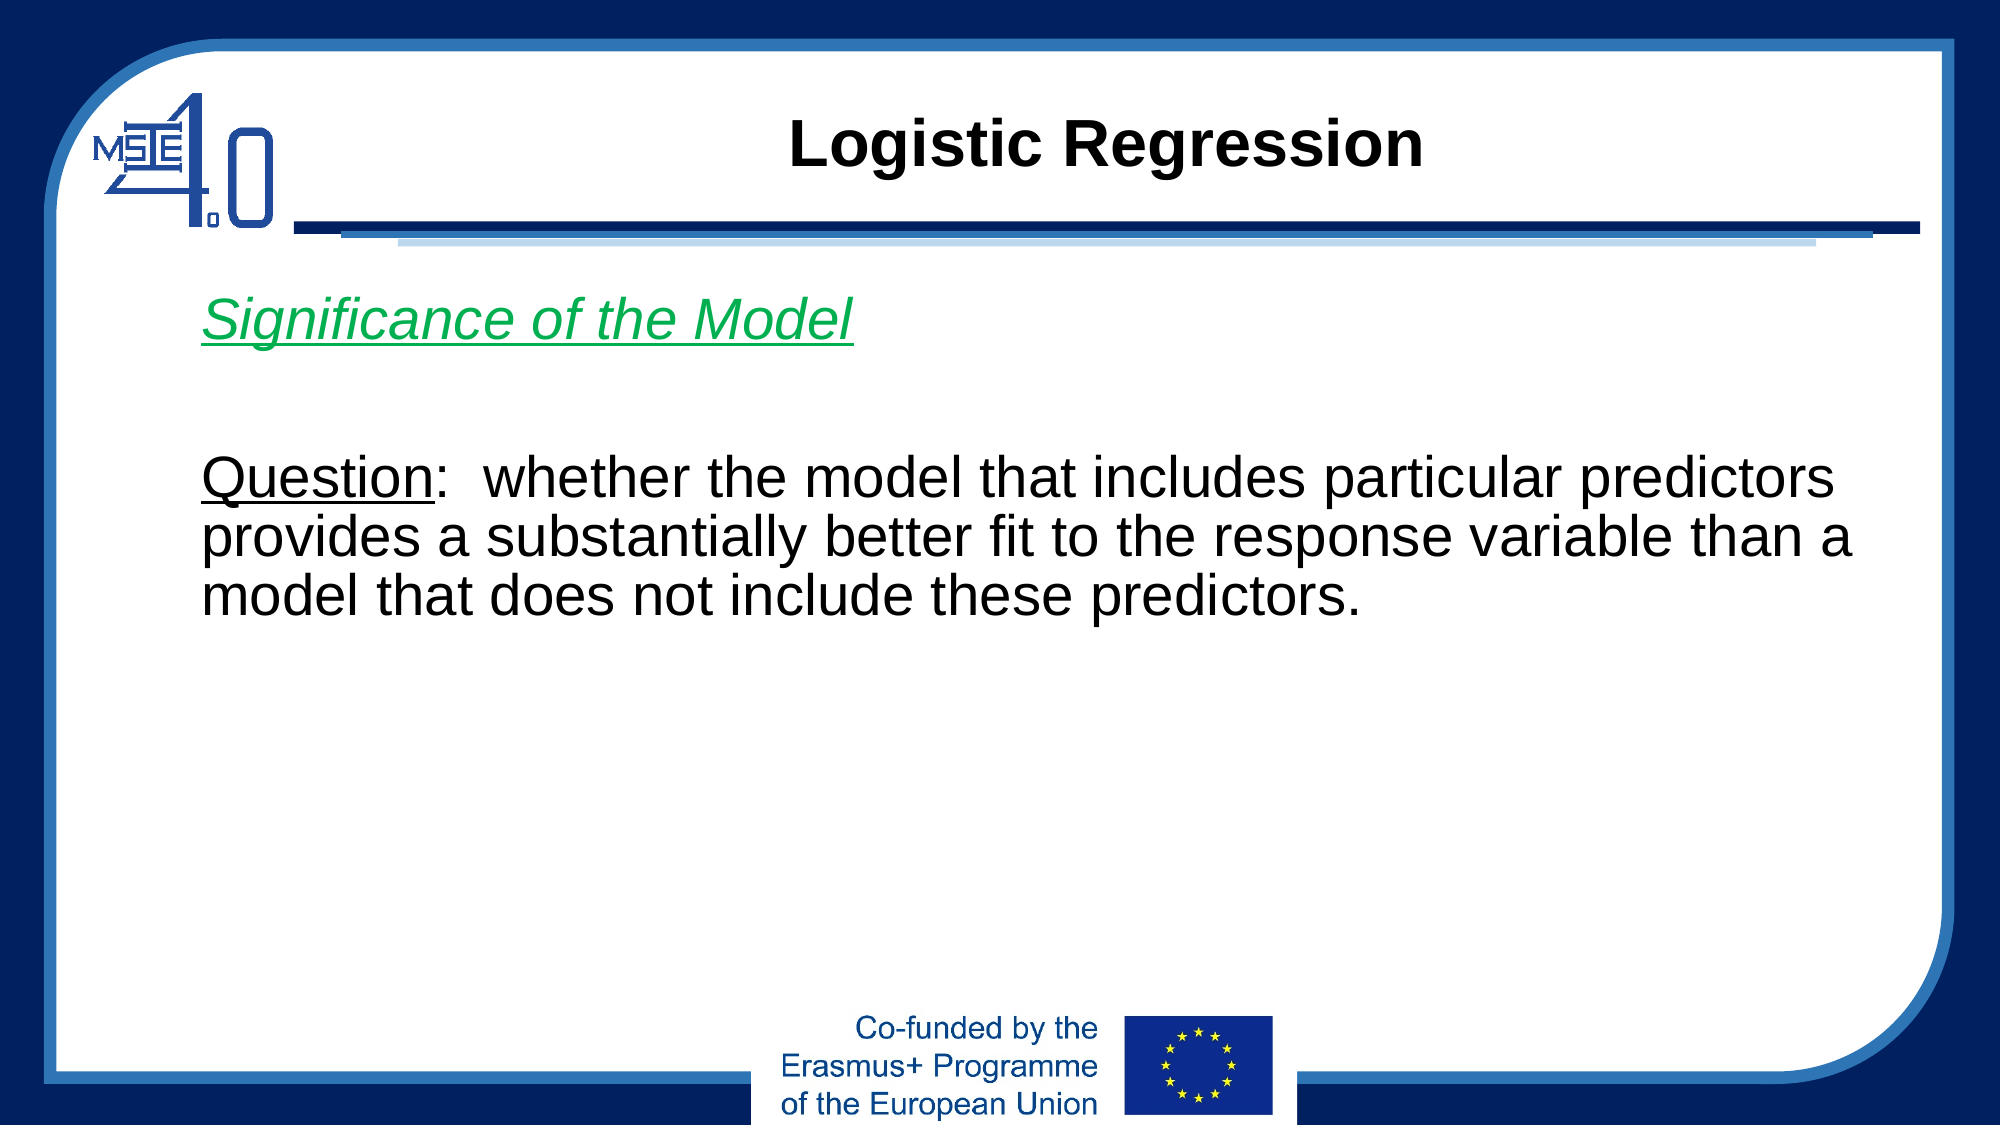

# Logistic Regression
Significance of the Model

Question:  whether the model that includes particular predictors provides a substantially better fit to the response variable than a model that does not include these predictors.